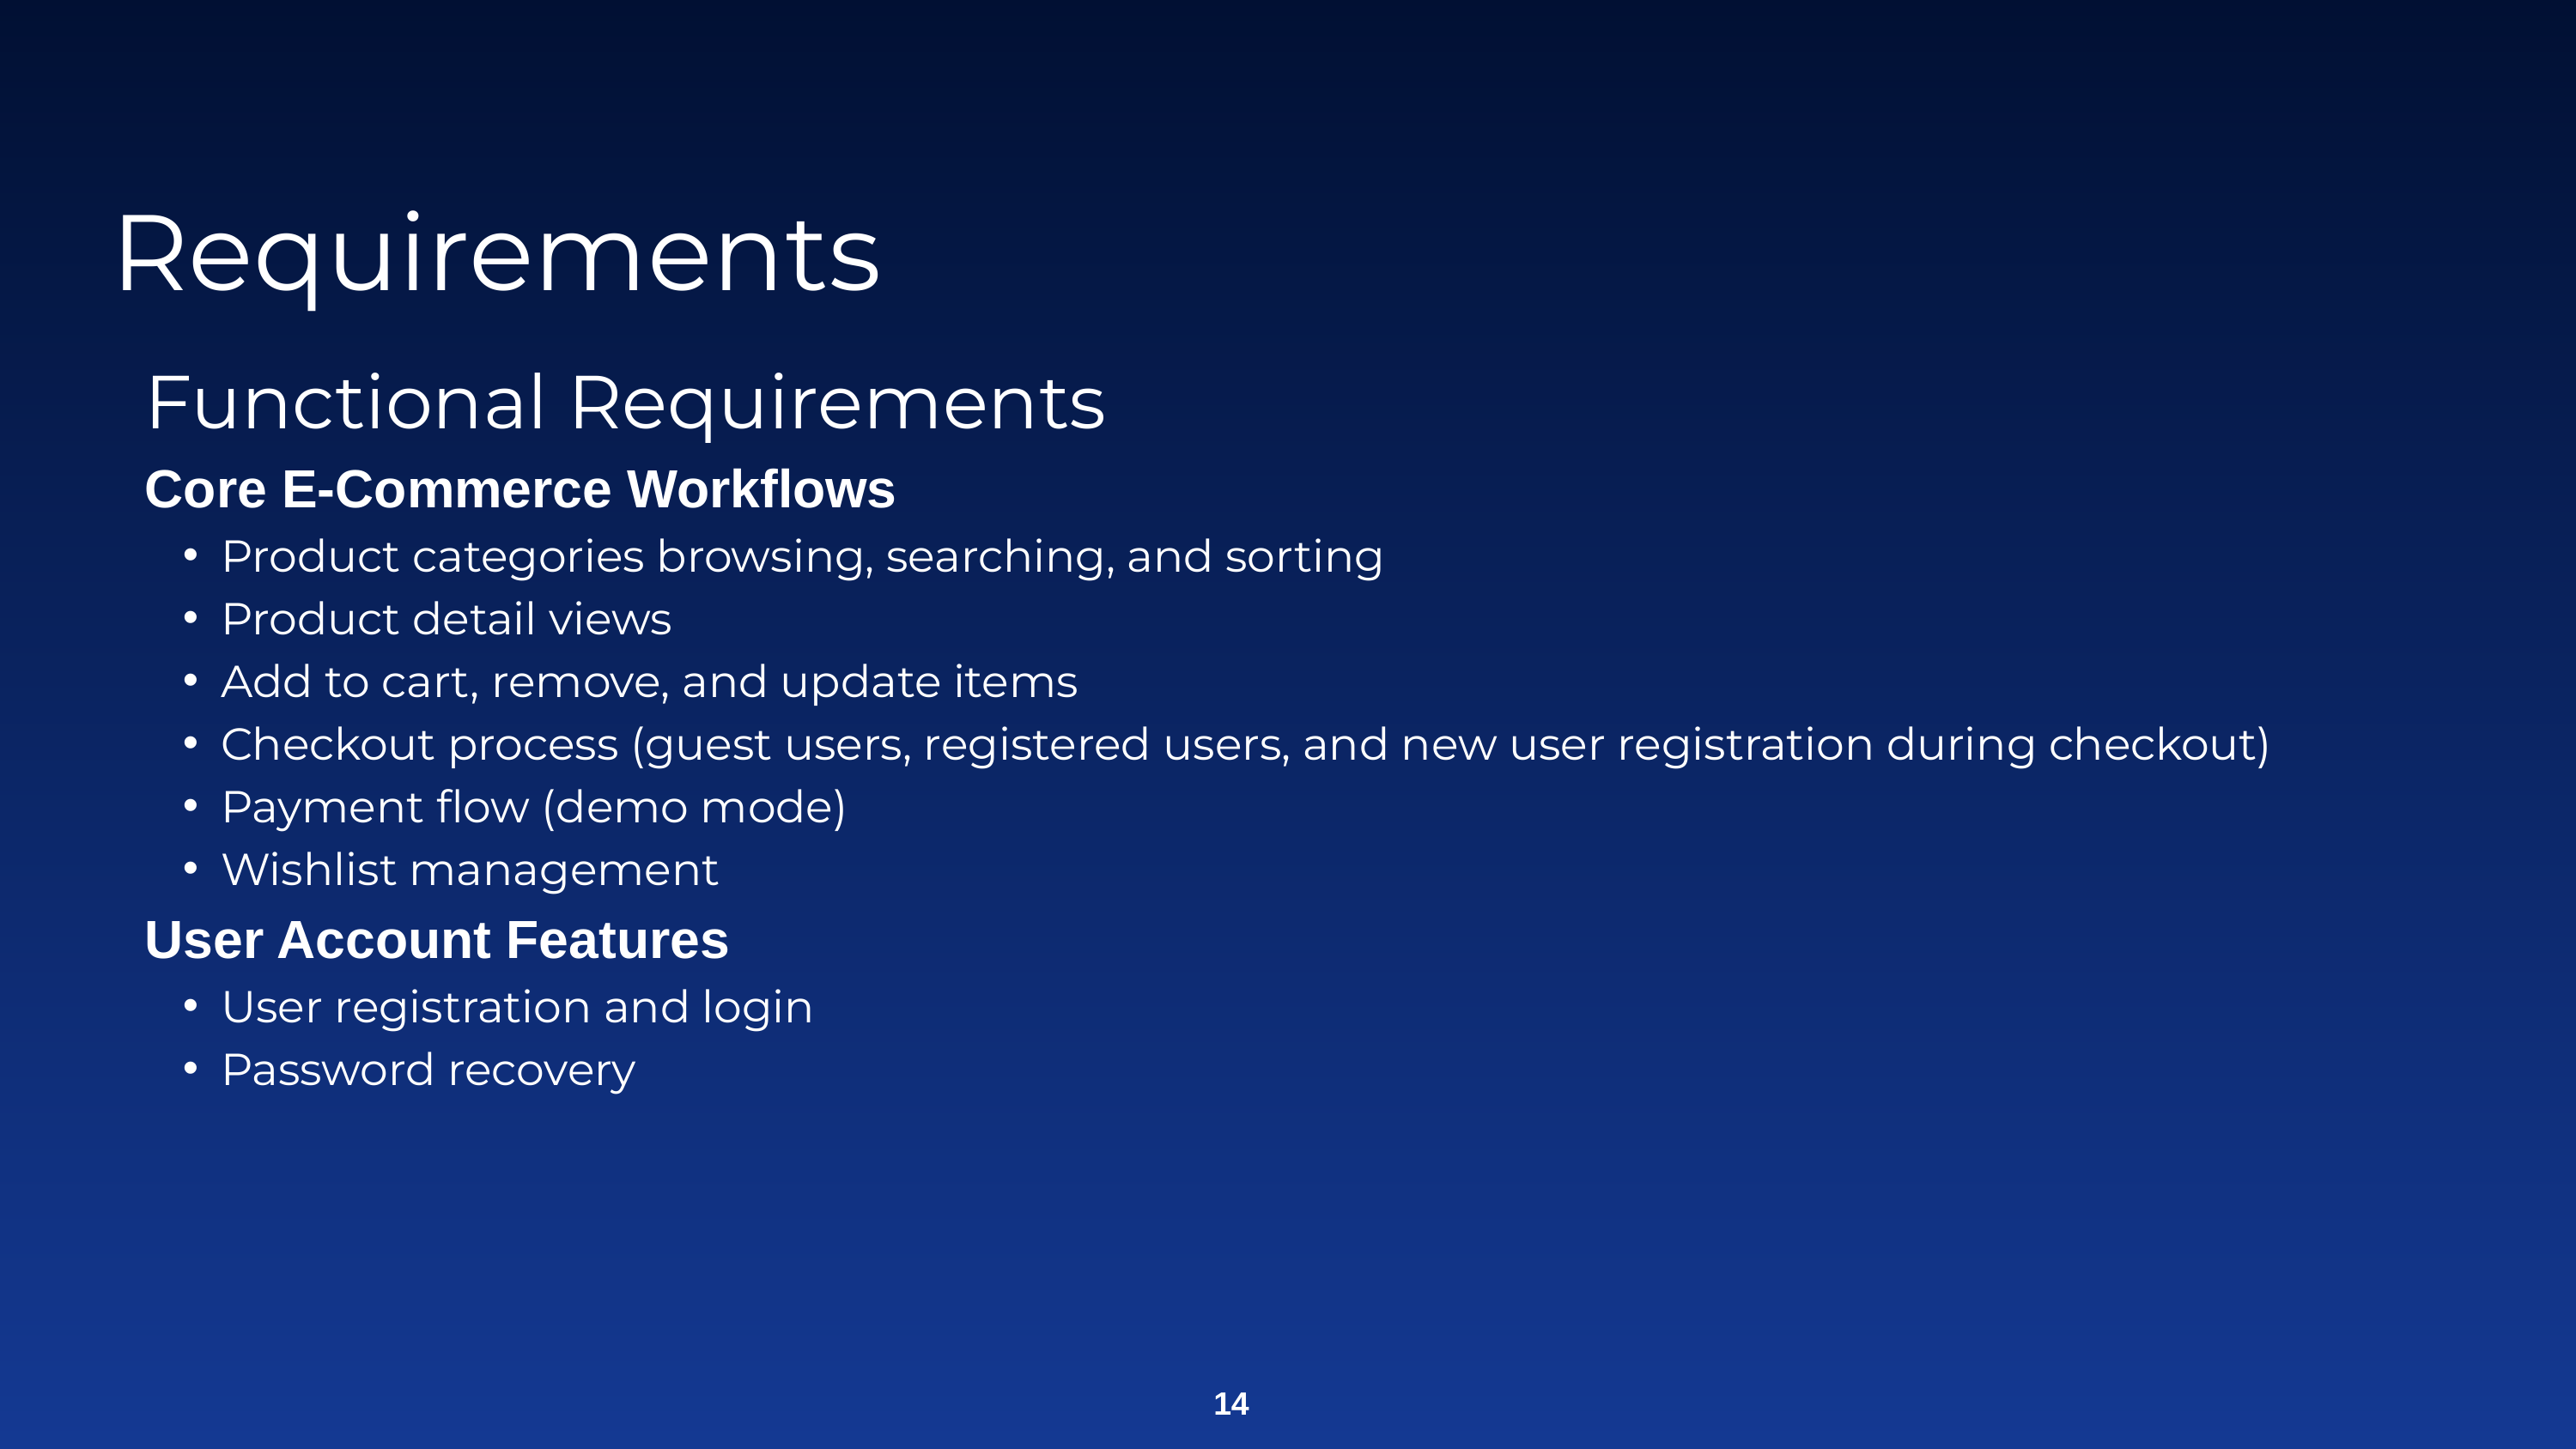

Requirements
Functional Requirements
Core E-Commerce Workflows
Product categories browsing, searching, and sorting
Product detail views
Add to cart, remove, and update items
Checkout process (guest users, registered users, and new user registration during checkout)
Payment flow (demo mode)
Wishlist management
User Account Features
User registration and login
Password recovery

14